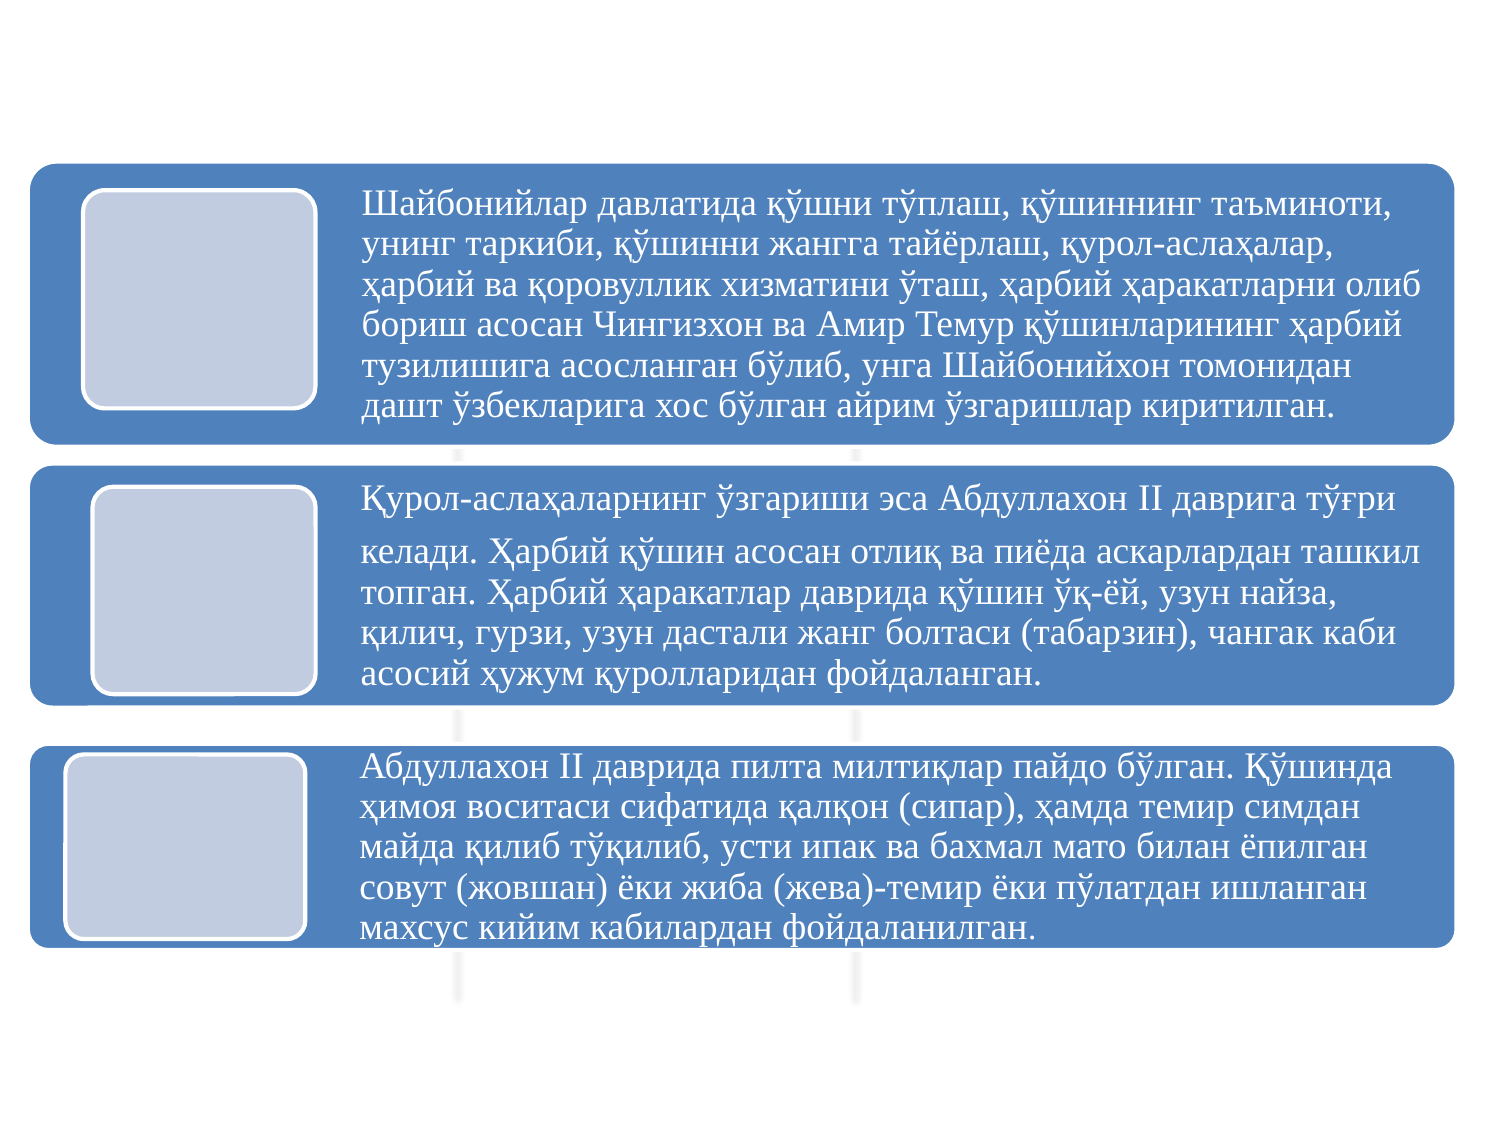

Шайбонийлар давлатида қўшни тўплаш, қўшиннинг таъминоти, унинг таркиби, қўшинни жангга тайёрлаш, қурол-аслаҳалар, ҳарбий ва қоровуллик хизматини ўташ, ҳарбий ҳаракатларни олиб бориш асосан Чингизхон ва Амир Темур қўшинларининг ҳарбий тузилишига асосланган бўлиб, унга Шайбонийхон томонидан дашт ўзбекларига хос бўлган айрим ўзгаришлар киритилган.
Қурол-аслаҳаларнинг ўзгариши эса Абдуллахон II даврига тўғри
келади. Ҳарбий қўшин асосан отлиқ ва пиёда аскарлардан ташкил топган. Ҳарбий ҳаракатлар даврида қўшин ўқ-ёй, узун найза, қилич, гурзи, узун дастали жанг болтаси (табарзин), чангак каби асосий ҳужум қуролларидан фойдаланган.
Абдуллахон II даврида пилта милтиқлар пайдо бўлган. Қўшинда ҳимоя воситаси сифатида қалқон (сипар), ҳамда темир симдан майда қилиб тўқилиб, усти ипак ва бахмал мато билан ёпилган совут (жовшан) ёки жиба (жева)-темир ёки пўлатдан ишланган махсус кийим кабилардан фойдаланилган.